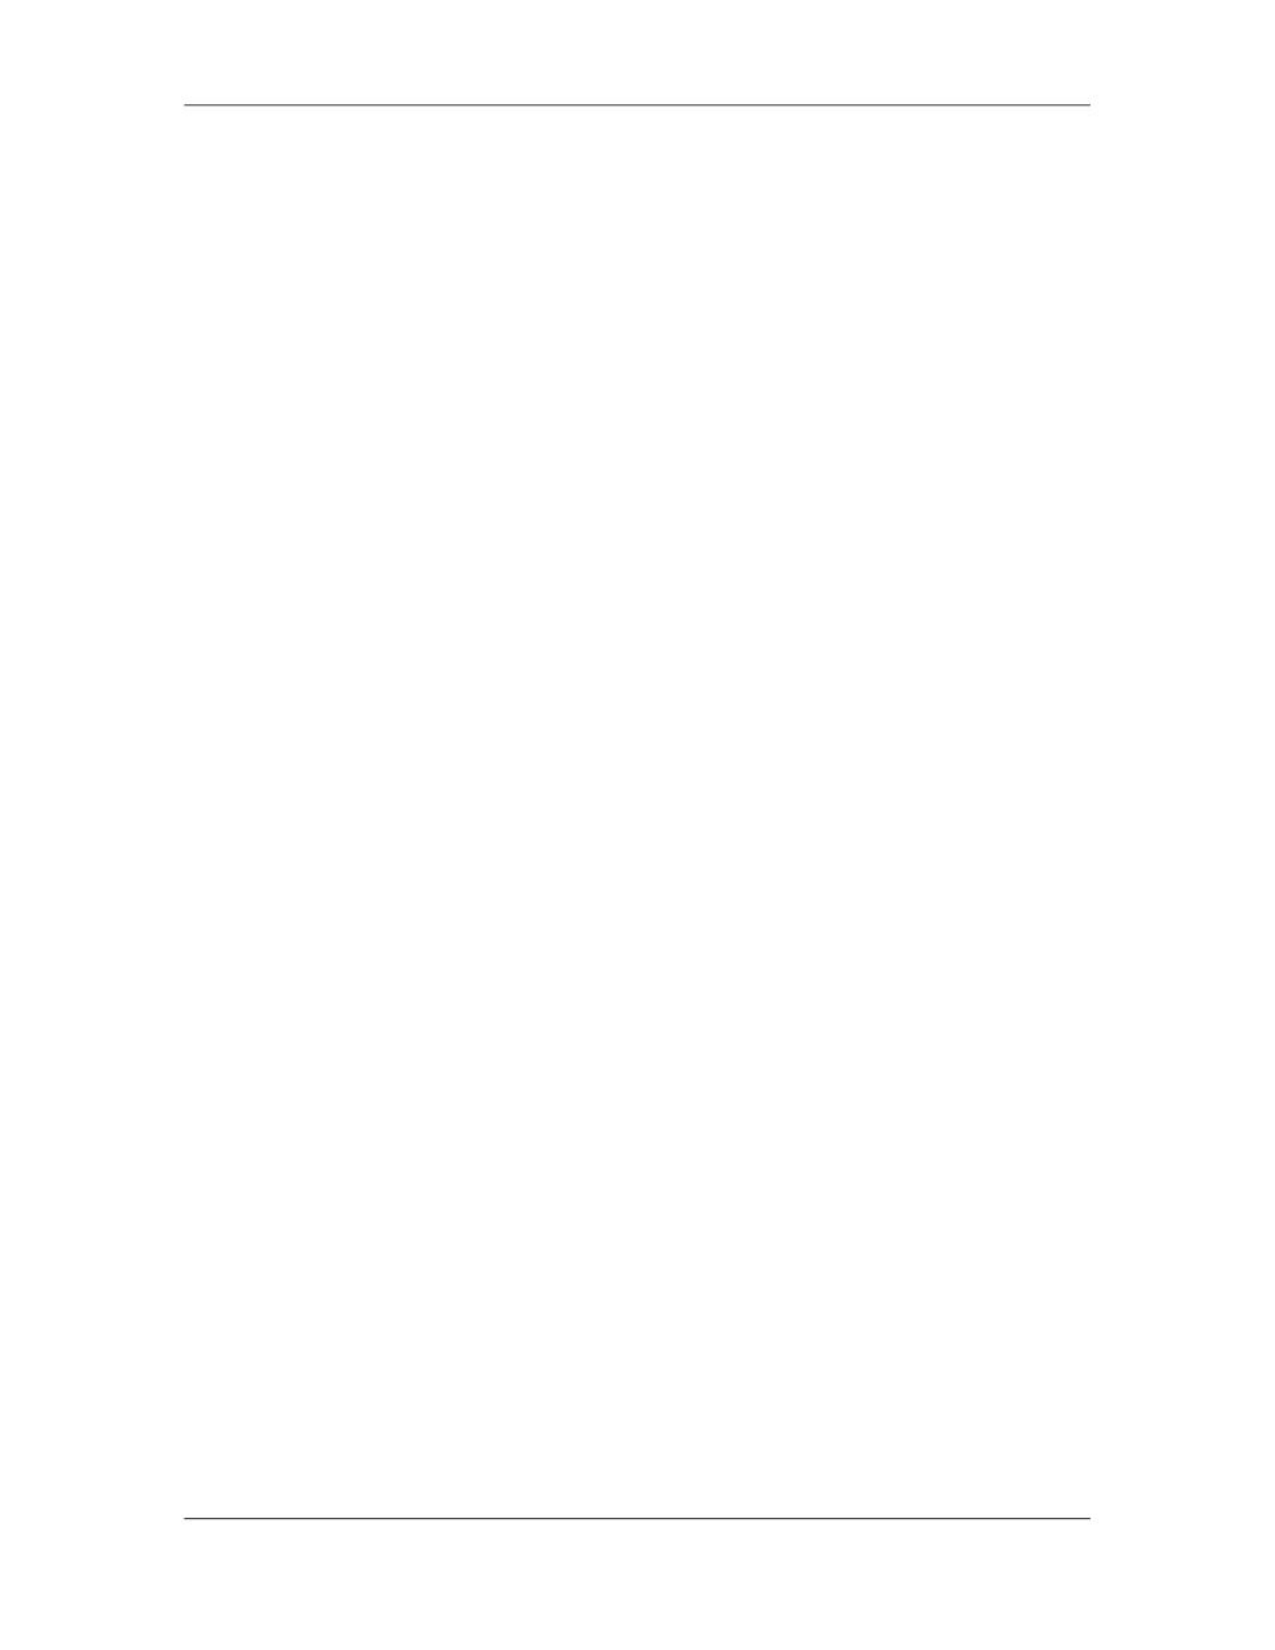

Software Project Management (CS615)

																																																																																																																																																						a.							Code generation

																																																																																																																																																																					The design must be translated into a machine-readable form. The
																																																																																																																																																																					code generation step performs this task. If design is performed in a

																																																																																																																																																																					detailed manner, code generation can be accomplished
																																																																																																																																																																					mechanistically.

																																																																																																																																																						b.							Testing

																																																																																																																																																																					Once code has been generated, program testing begins. The testing

																																																																																																																																																																					process focuses on the logical internals of the software, ensuring
																																																																																																																																																																					that all statements have been tested and on the functional externals;

																																																																																																																																																																					that is, conducting tests to uncover errors and ensure that defined
																																																																																																																																																																					input will produce actual results that agree with required results.

																																																																																																																								⇒					Key Features of Design

																																																																																																																																							A number of fundamental software design principles and concepts have
																																																																																																																																							been proposed over the past four decades. Design principles guide the

																																																																																																																																							software engineer as the design process proceeds. Design concepts provide
																																																																																																																																							basic criteria for design quality.

																																																																																																																																							Support

																																																																																																																																							Support

																																																																																																																																							Software will undoubtedly undergo change after it is delivered to the
																																																																																																																																							customer (a possible exception is embedded software). Change will occur

																																																																																																																																							because errors have been encountered, because the software must be
																																																																																																																																							adapted to accommodate changes in its external environment (e.g. a

																																																																																																																																							change required because of a new operating system or peripheral device),
																																																																																																																																							or because the customer requires functional or performance enhancements.

																																																																																																																																							Software support/maintenance reapplies each of the preceding phases to

																																																																																																																																							an existing program rather than a new one.

																																																																																																																																							Modularity

																																																																																																																																							Modularity (in both program and data) and the concept of abstraction
																																																																																																																																							enable the designer to simplify and reuse software components.

																																																																																																																																							Refinement provides a mechanism for representing successive layers of
																																																																																																																																							functional detail. Program and data structure contribute to an overall view

																																																																																																																																							of software architecture, while procedure provides the detail necessary for
																																																																																																																																							algorithm implementation.

																																																																																						                                                                                                                                 108

																																																																																																																																																																																						© Copyright Virtual University of Pakistan